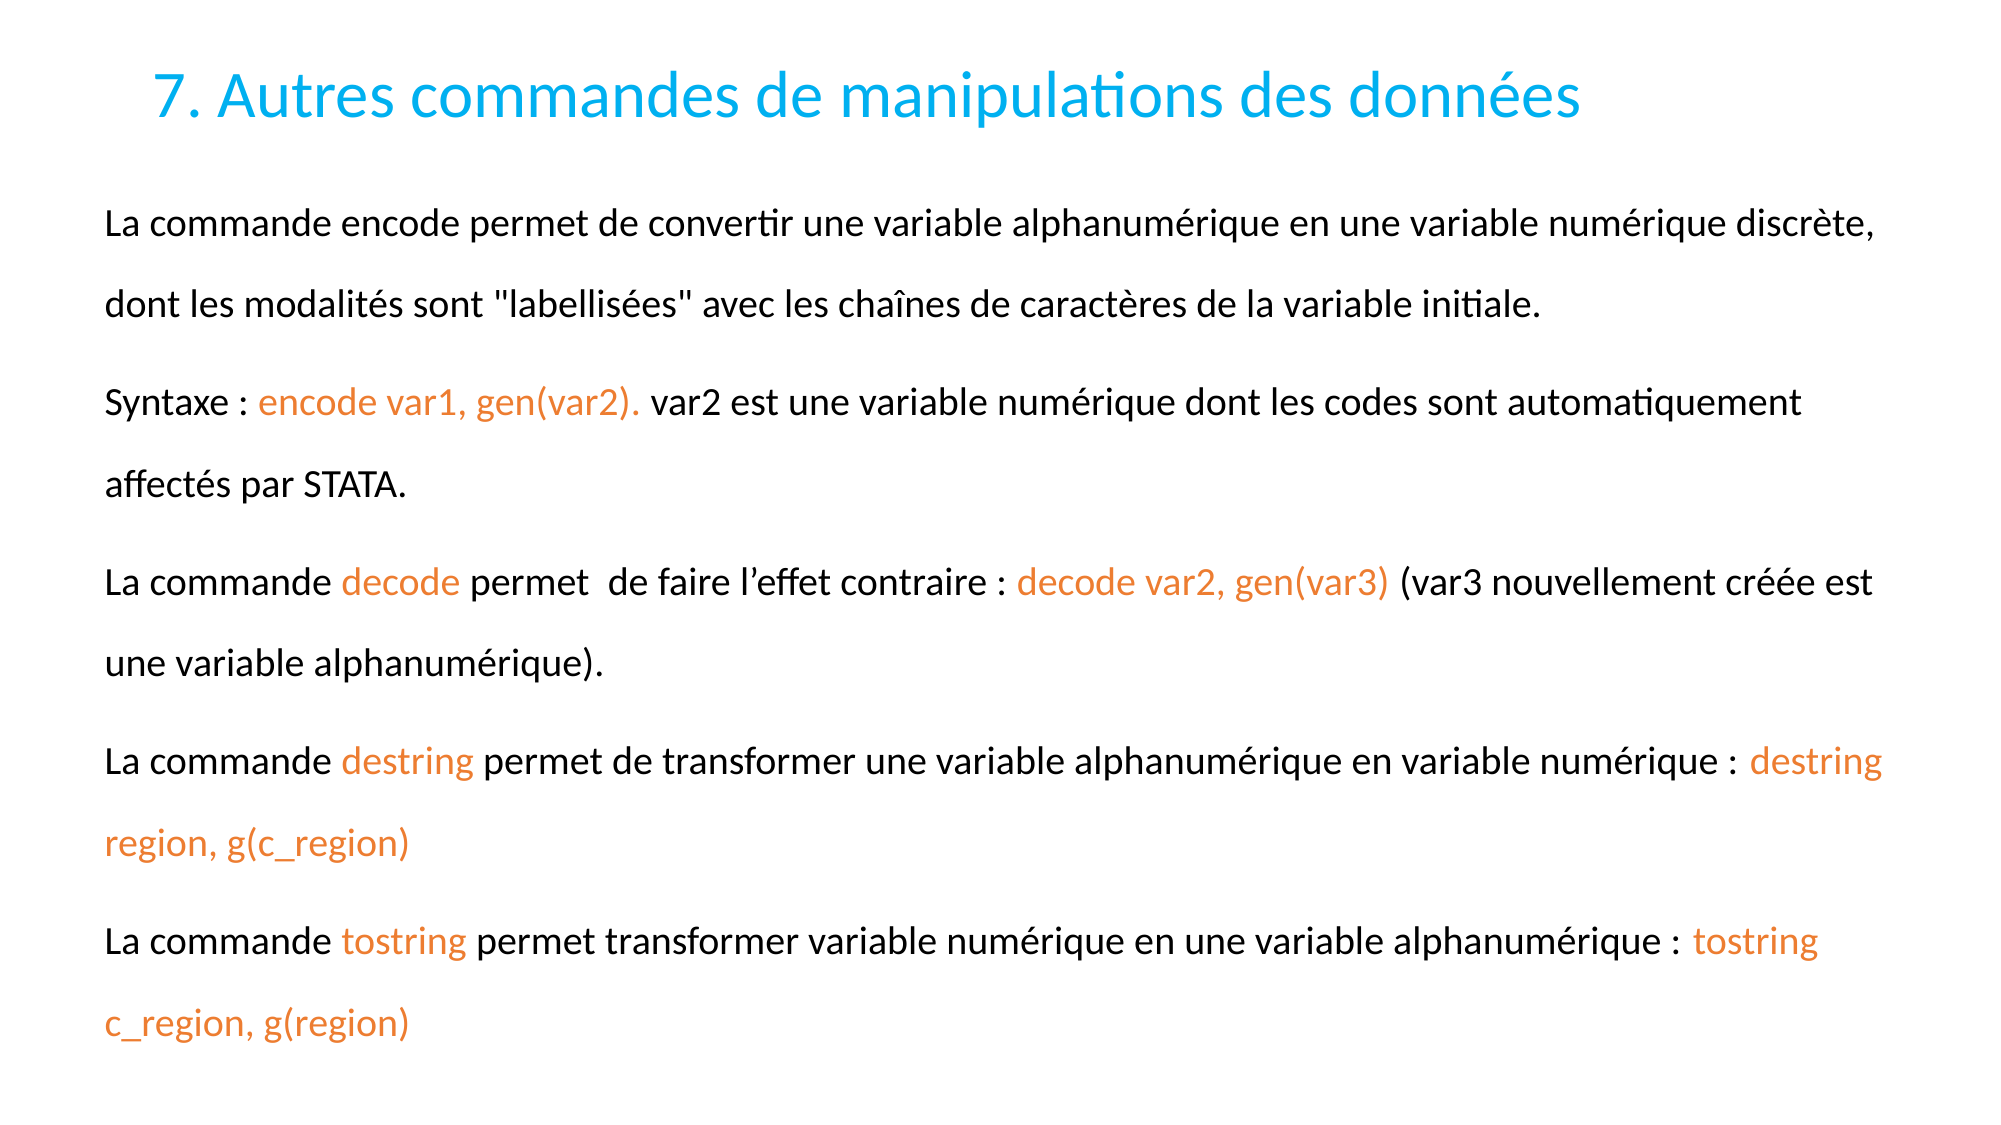

# 7. Autres commandes de manipulations des données
La commande encode permet de convertir une variable alphanumérique en une variable numérique discrète, dont les modalités sont "labellisées" avec les chaînes de caractères de la variable initiale.
Syntaxe : encode var1, gen(var2). var2 est une variable numérique dont les codes sont automatiquement affectés par STATA.
La commande decode permet  de faire l’effet contraire : decode var2, gen(var3) (var3 nouvellement créée est une variable alphanumérique).
La commande destring permet de transformer une variable alphanumérique en variable numérique : destring region, g(c_region)
La commande tostring permet transformer variable numérique en une variable alphanumérique : tostring c_region, g(region)